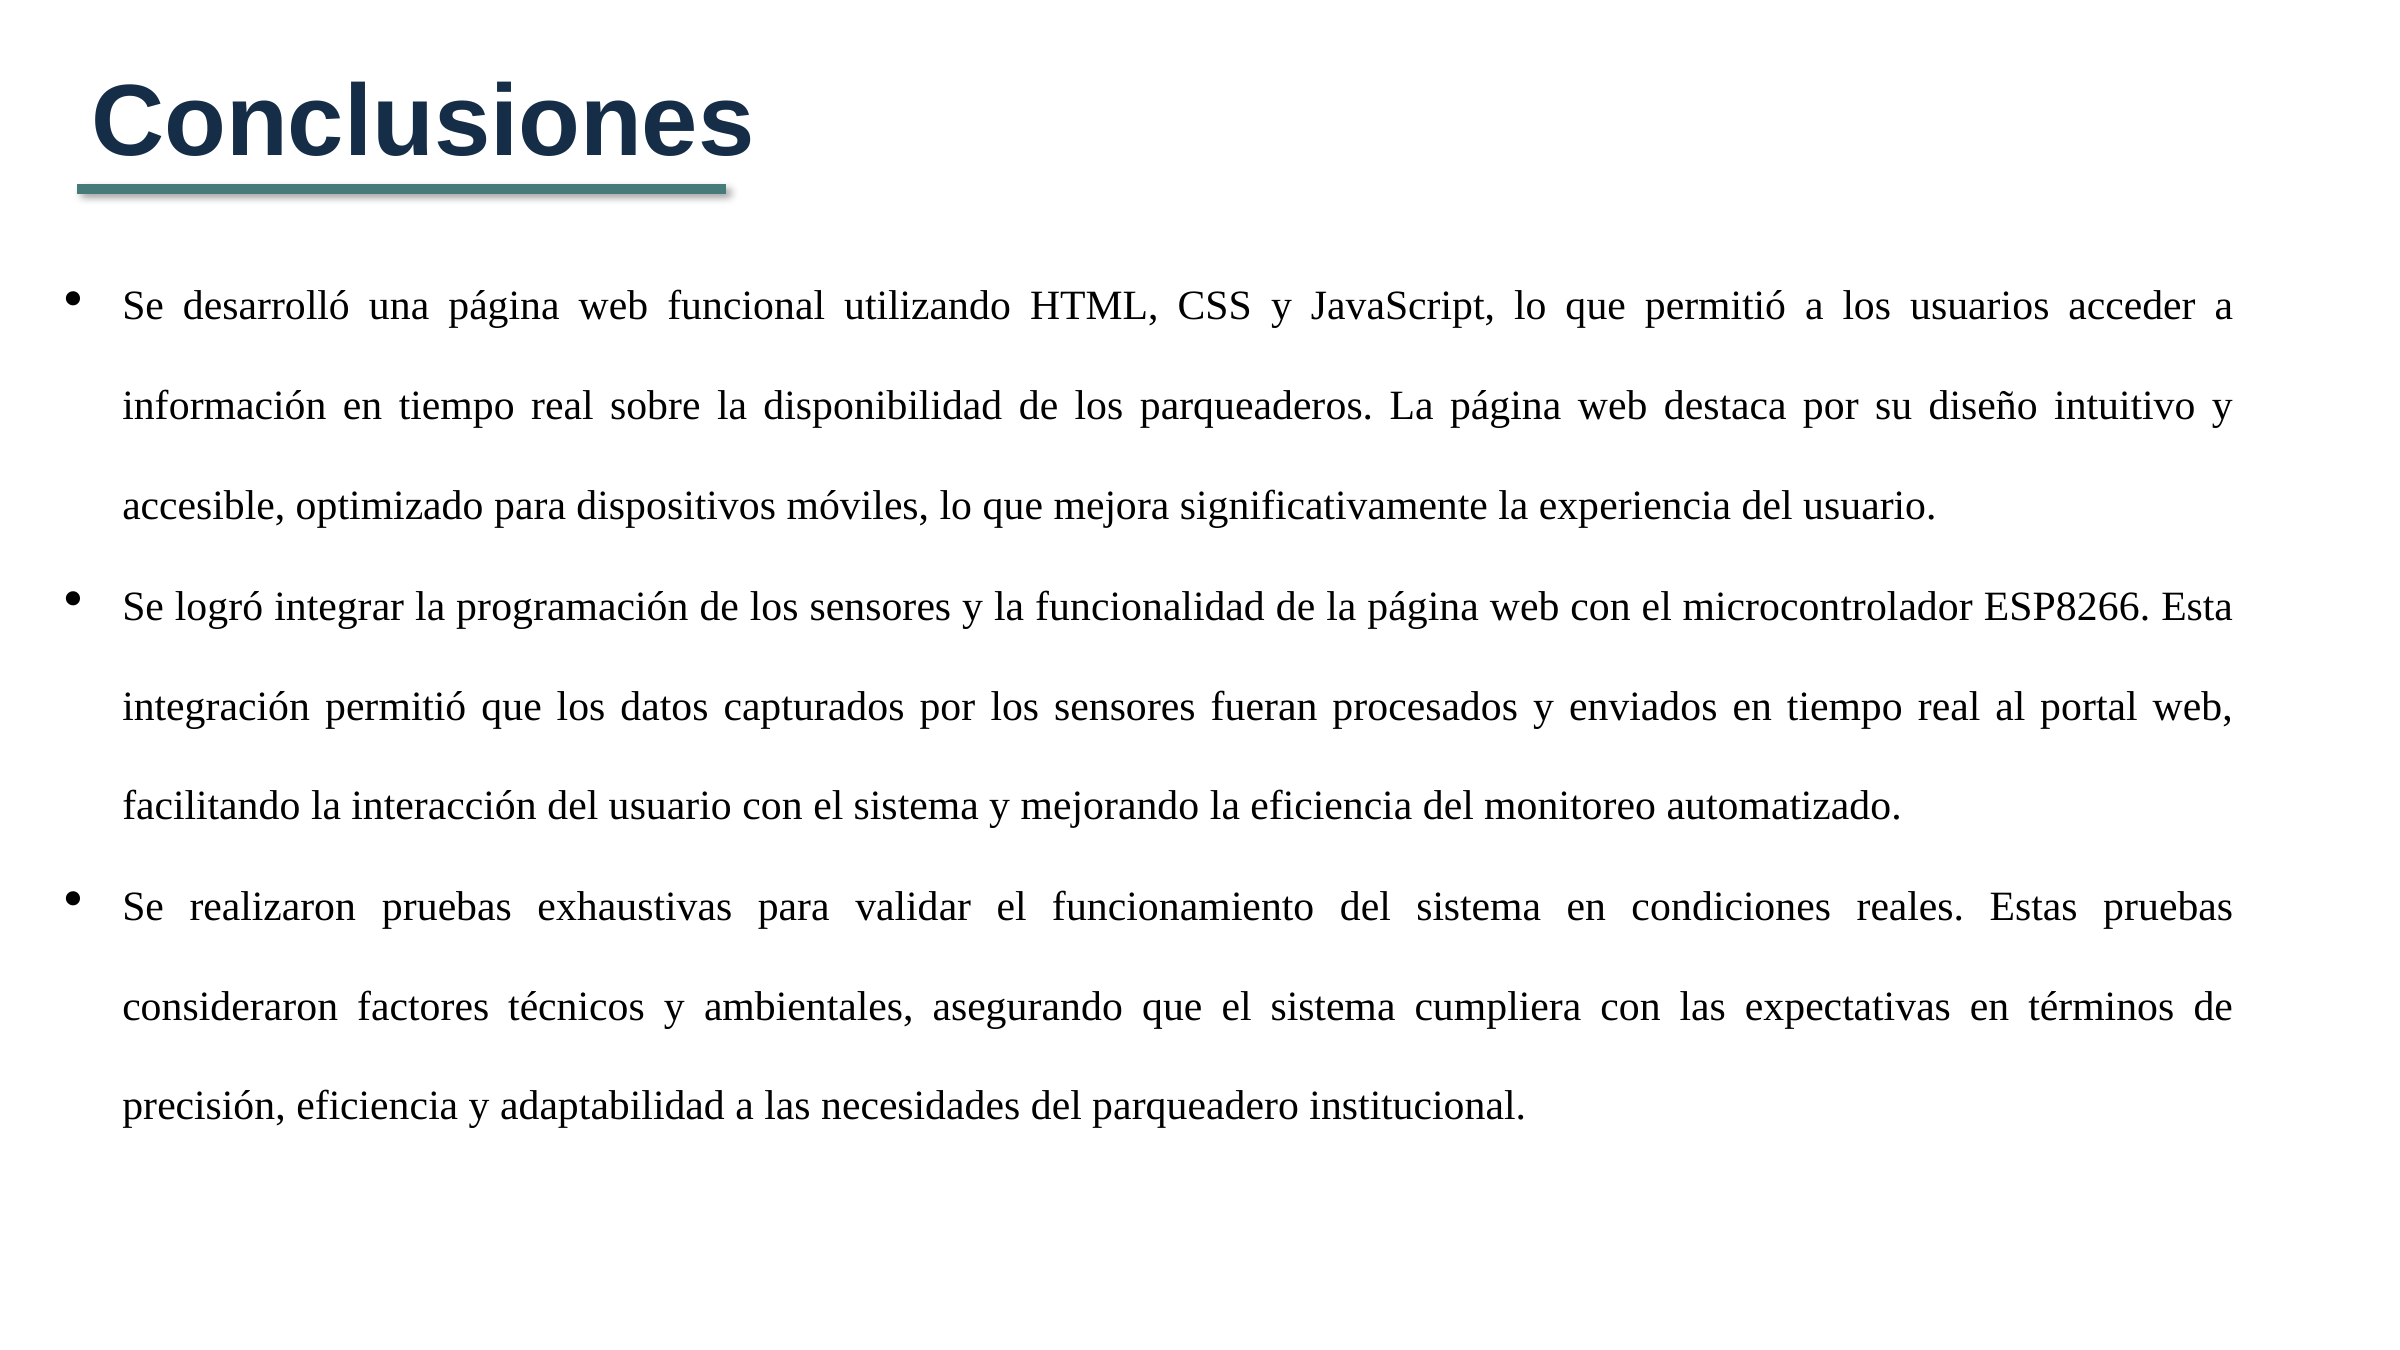

Conclusiones

Se desarrolló una página web funcional utilizando HTML, CSS y JavaScript, lo que permitió a los usuarios acceder a información en tiempo real sobre la disponibilidad de los parqueaderos. La página web destaca por su diseño intuitivo y accesible, optimizado para dispositivos móviles, lo que mejora significativamente la experiencia del usuario.
Se logró integrar la programación de los sensores y la funcionalidad de la página web con el microcontrolador ESP8266. Esta integración permitió que los datos capturados por los sensores fueran procesados y enviados en tiempo real al portal web, facilitando la interacción del usuario con el sistema y mejorando la eficiencia del monitoreo automatizado.
Se realizaron pruebas exhaustivas para validar el funcionamiento del sistema en condiciones reales. Estas pruebas consideraron factores técnicos y ambientales, asegurando que el sistema cumpliera con las expectativas en términos de precisión, eficiencia y adaptabilidad a las necesidades del parqueadero institucional.